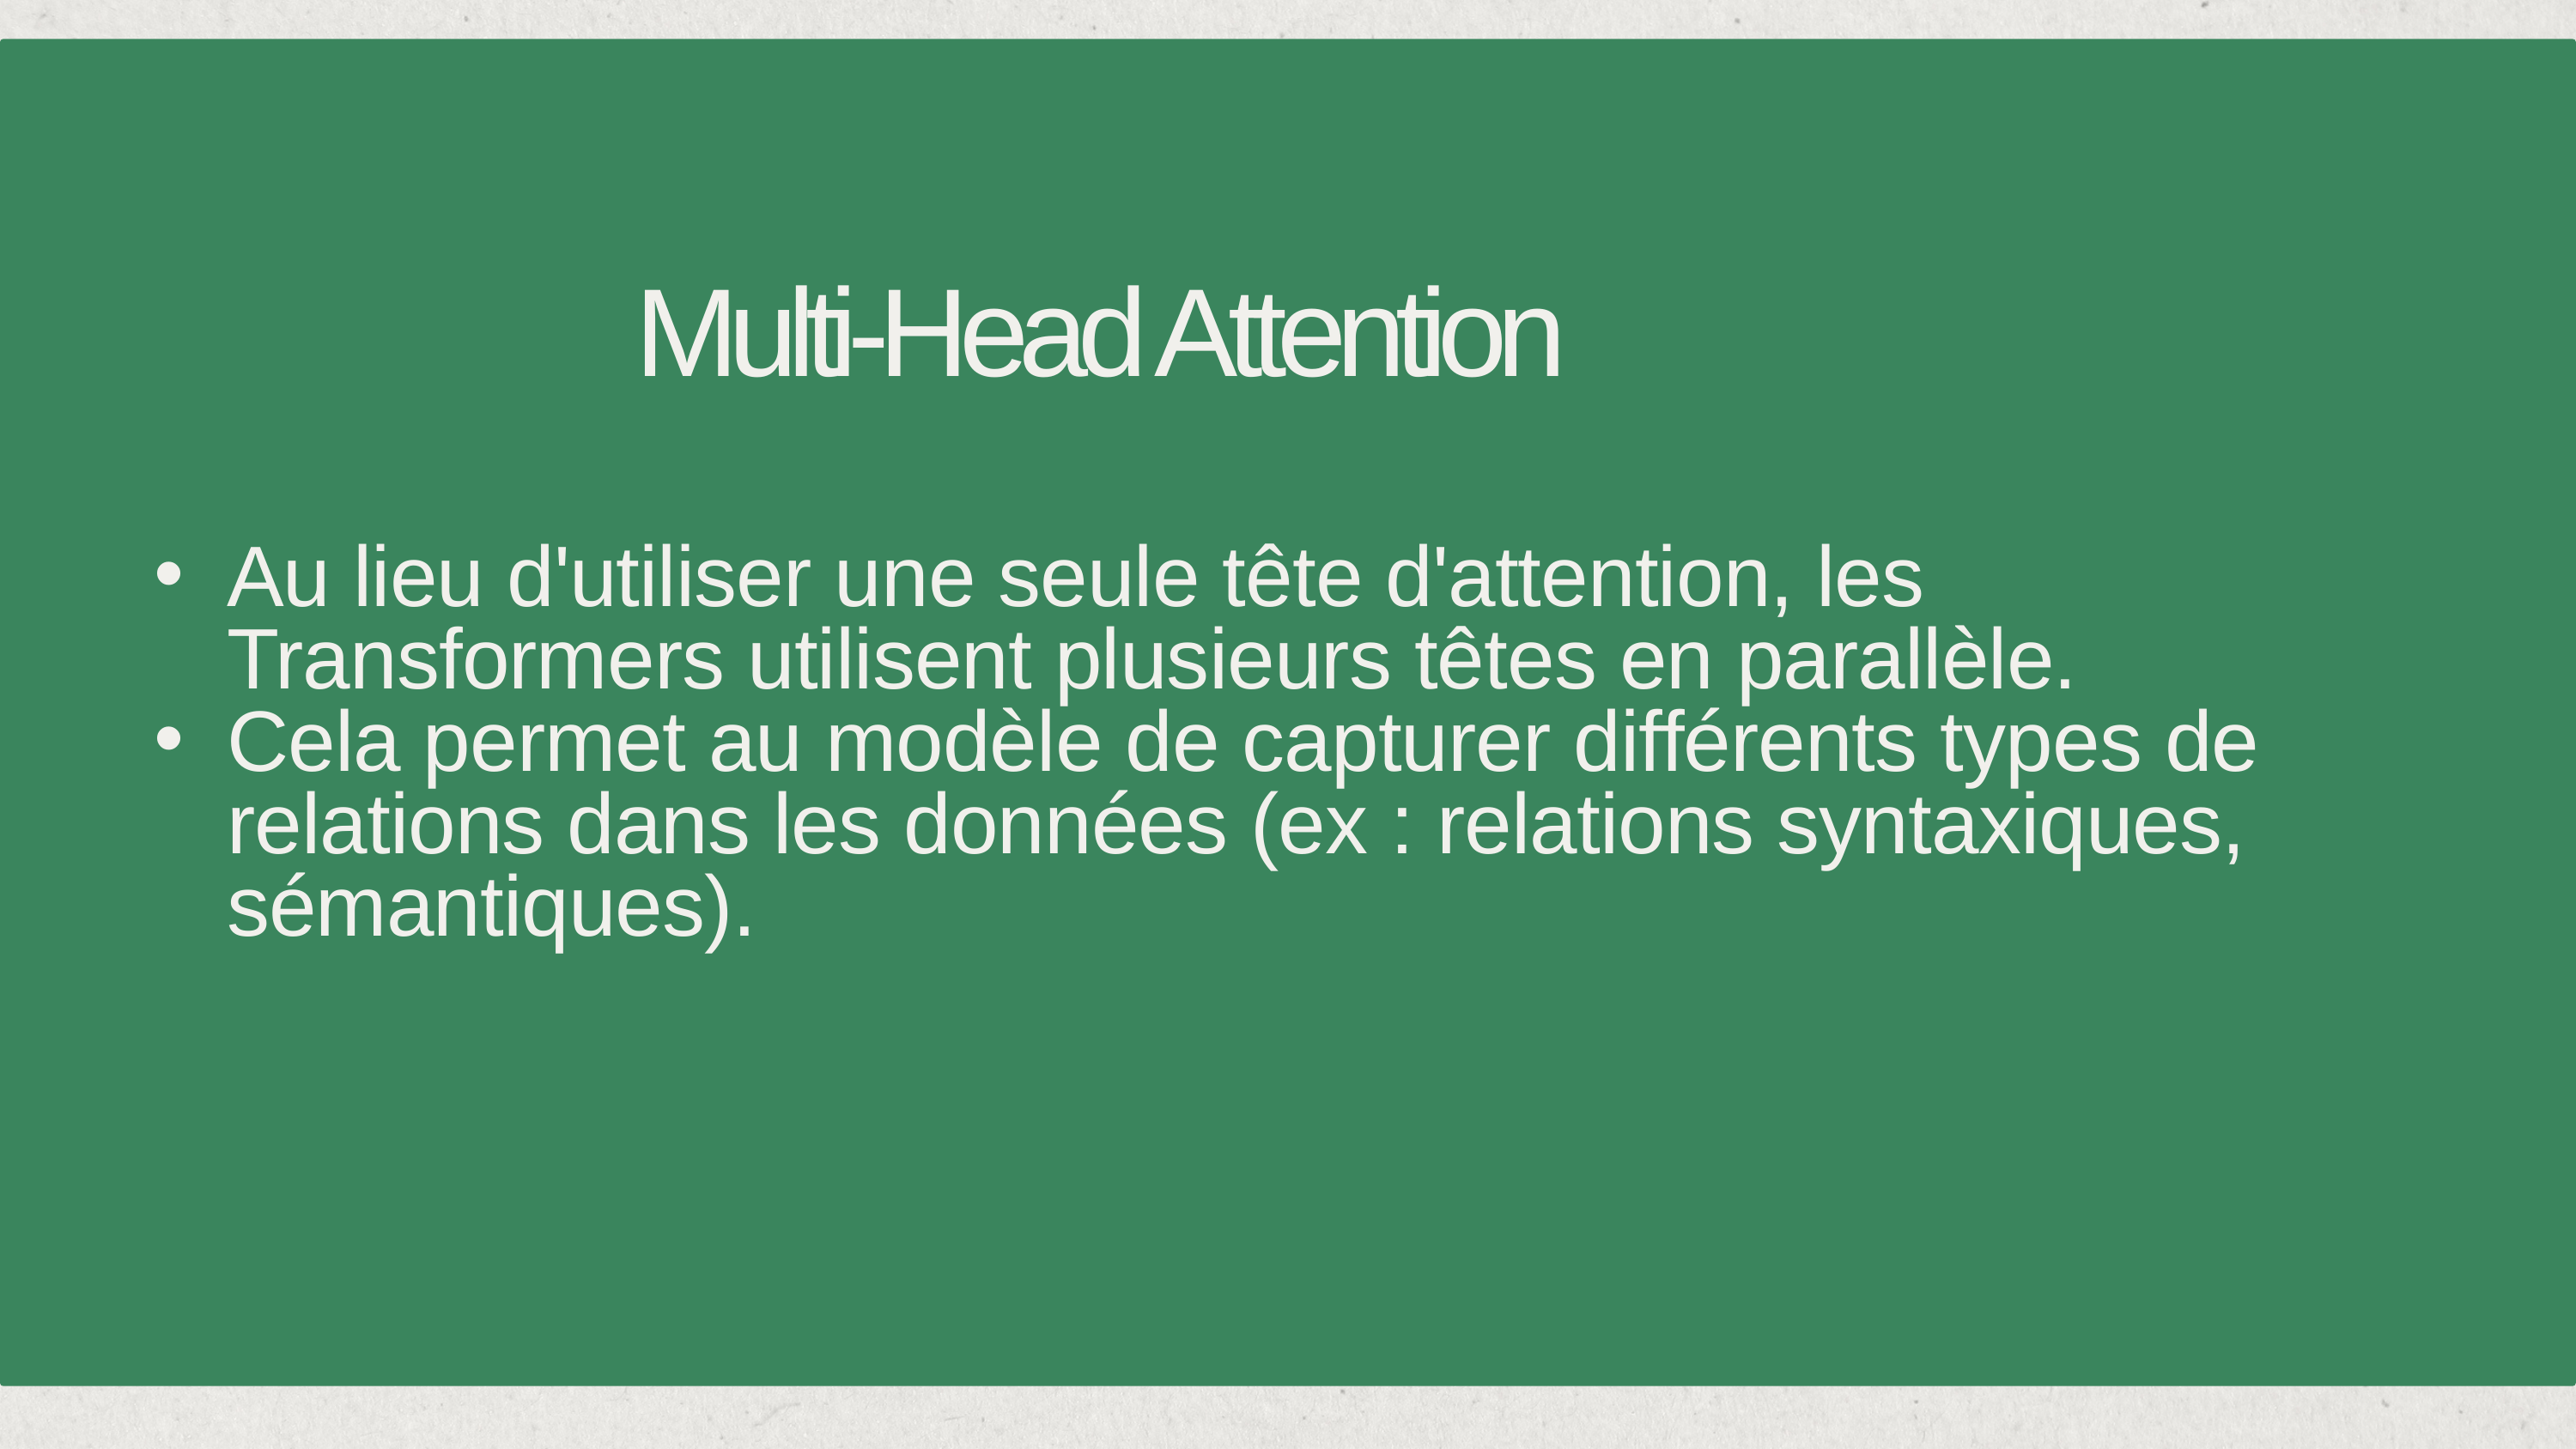

Multi-Head Attention
Au lieu d'utiliser une seule tête d'attention, les Transformers utilisent plusieurs têtes en parallèle.
Cela permet au modèle de capturer différents types de relations dans les données (ex : relations syntaxiques, sémantiques).